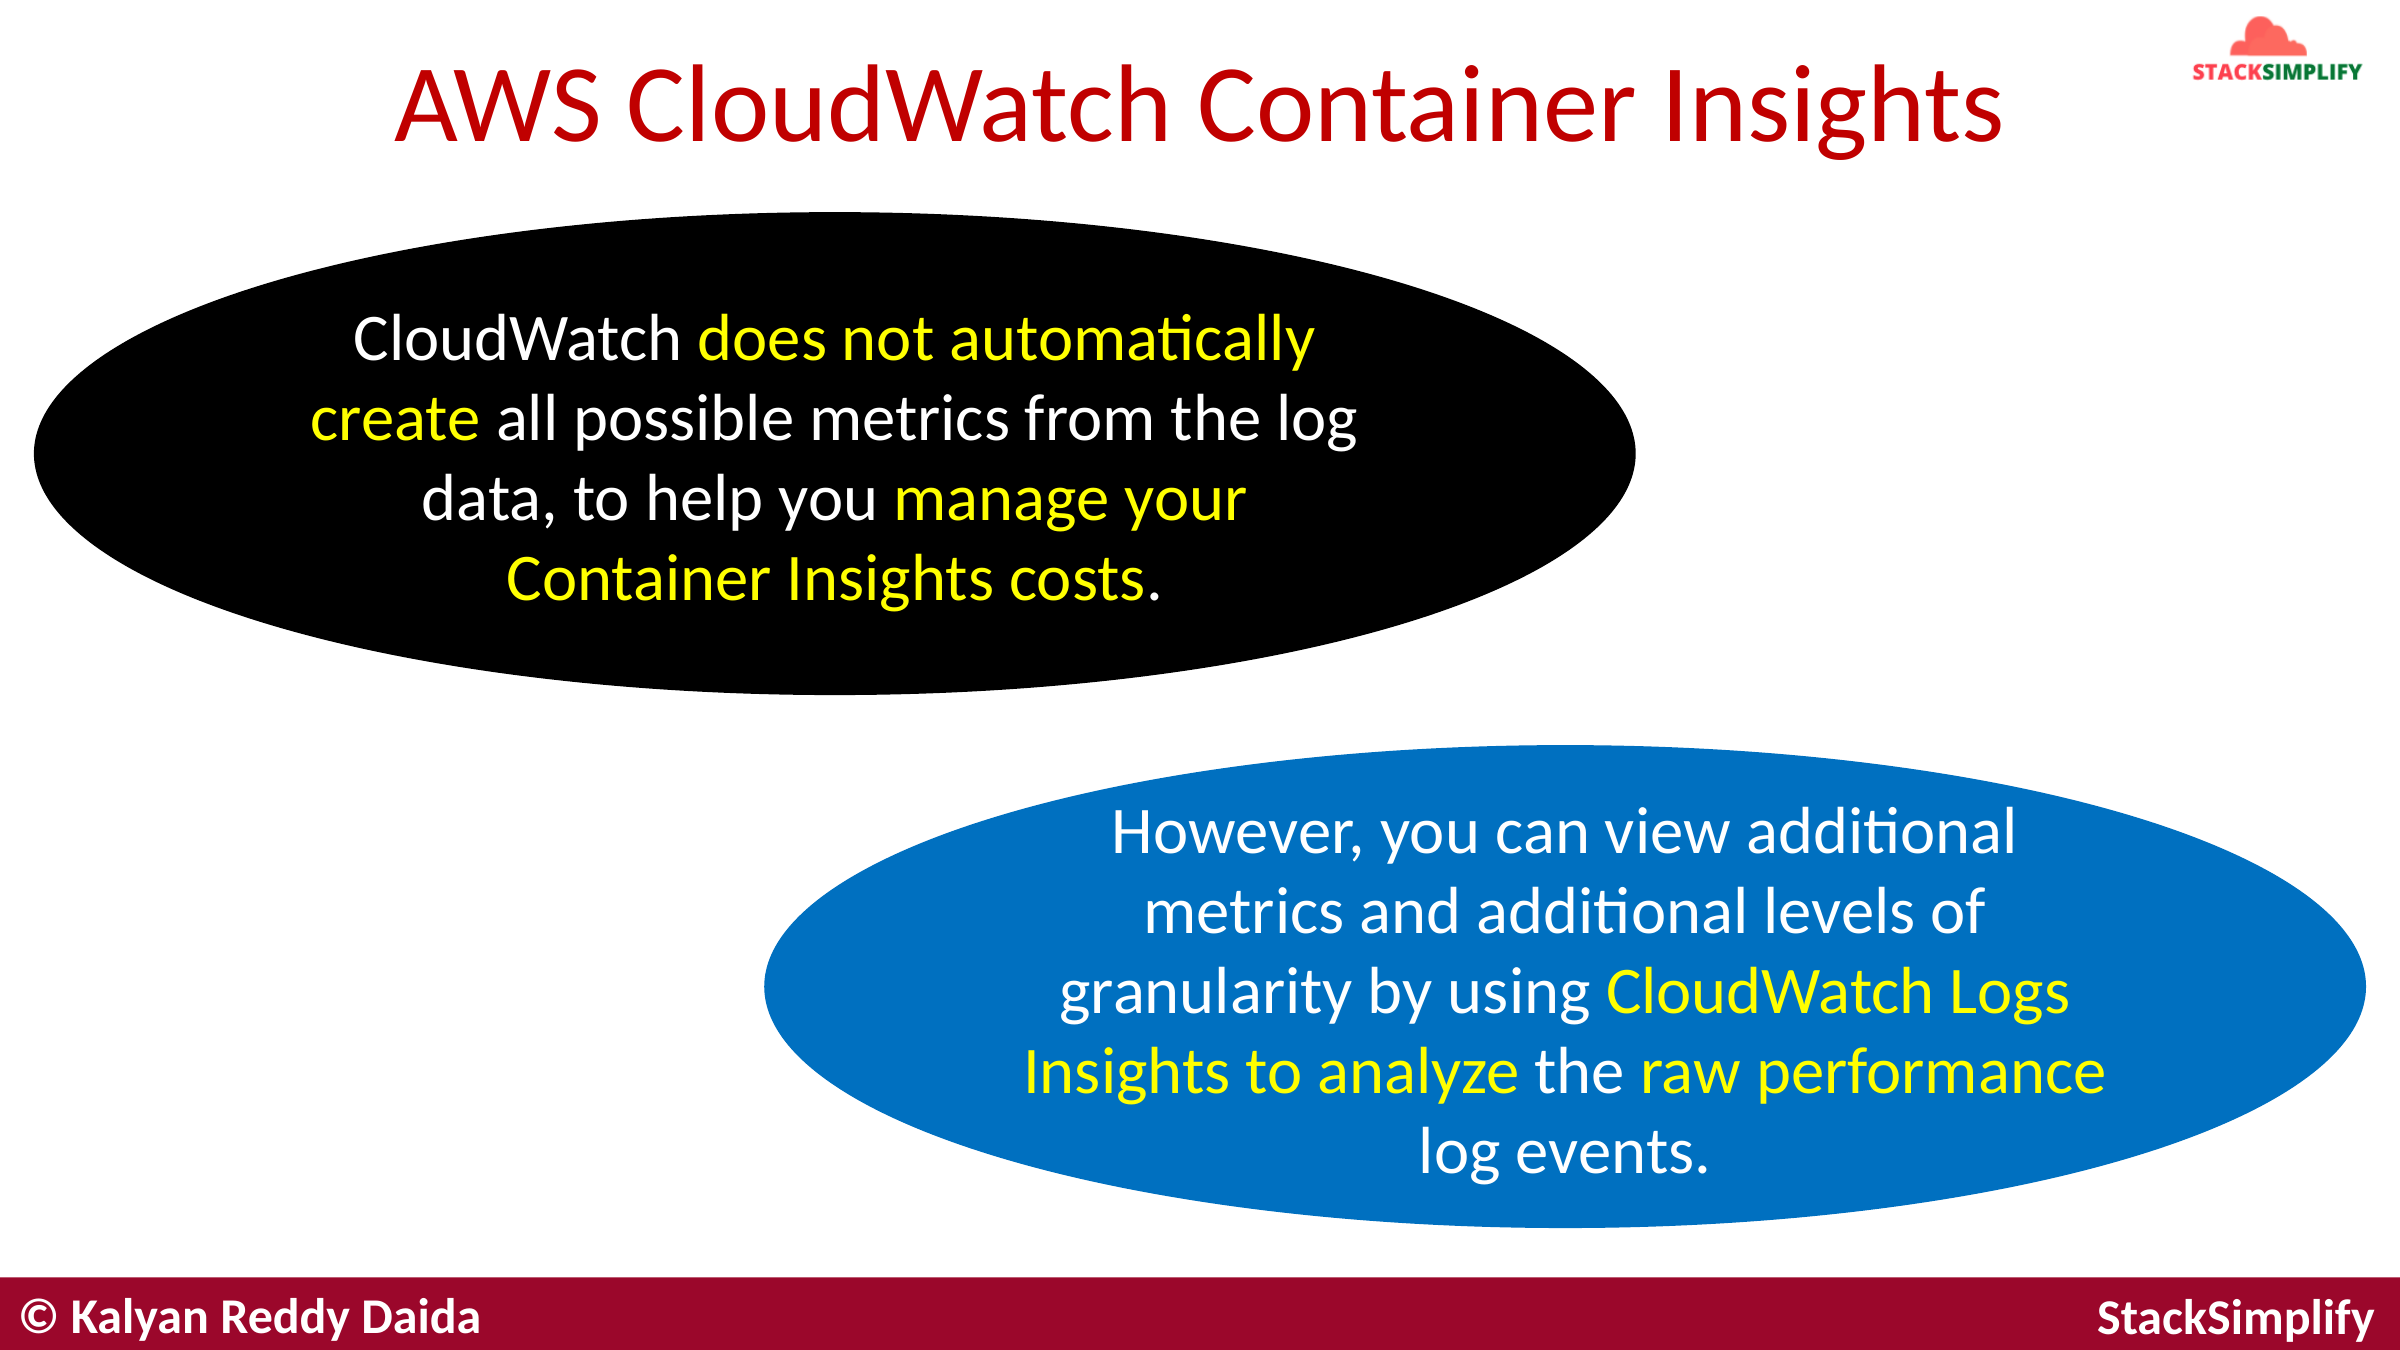

# AWS CloudWatch Container Insights
CloudWatch does not automatically create all possible metrics from the log data, to help you manage your Container Insights costs.
However, you can view additional metrics and additional levels of granularity by using CloudWatch Logs Insights to analyze the raw performance log events.
© Kalyan Reddy Daida